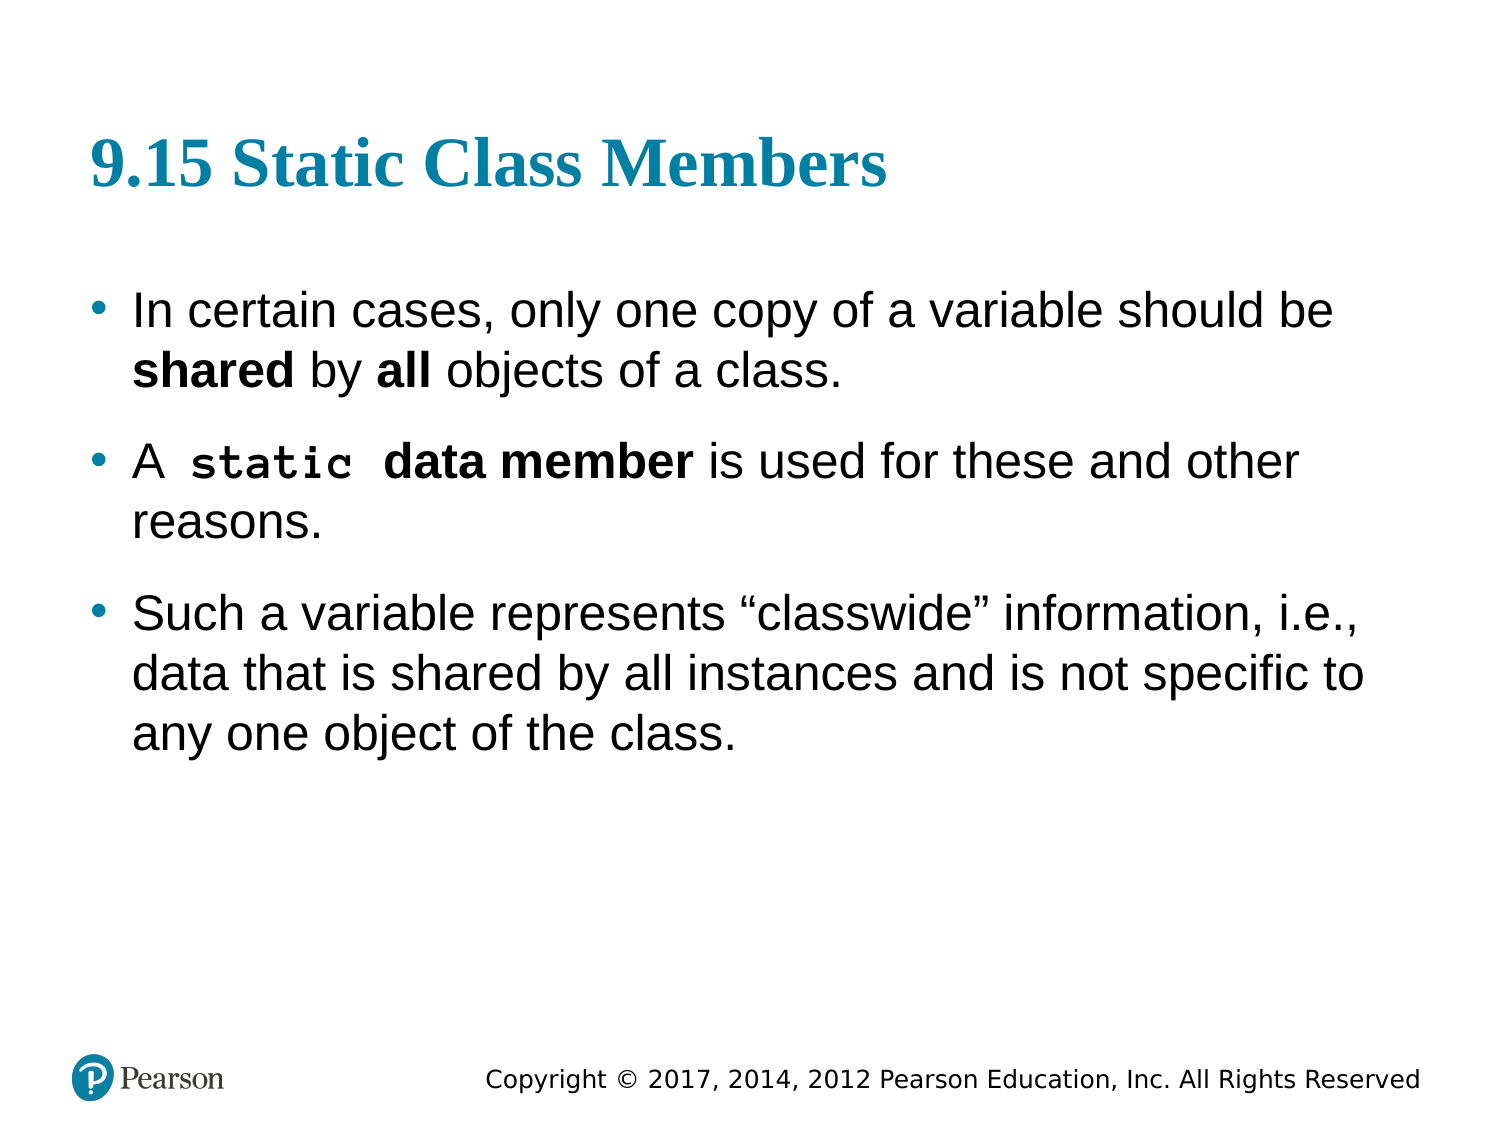

# 9.15 Static Class Members
In certain cases, only one copy of a variable should be shared by all objects of a class.
A static data member is used for these and other reasons.
Such a variable represents “classwide” information, i.e., data that is shared by all instances and is not specific to any one object of the class.